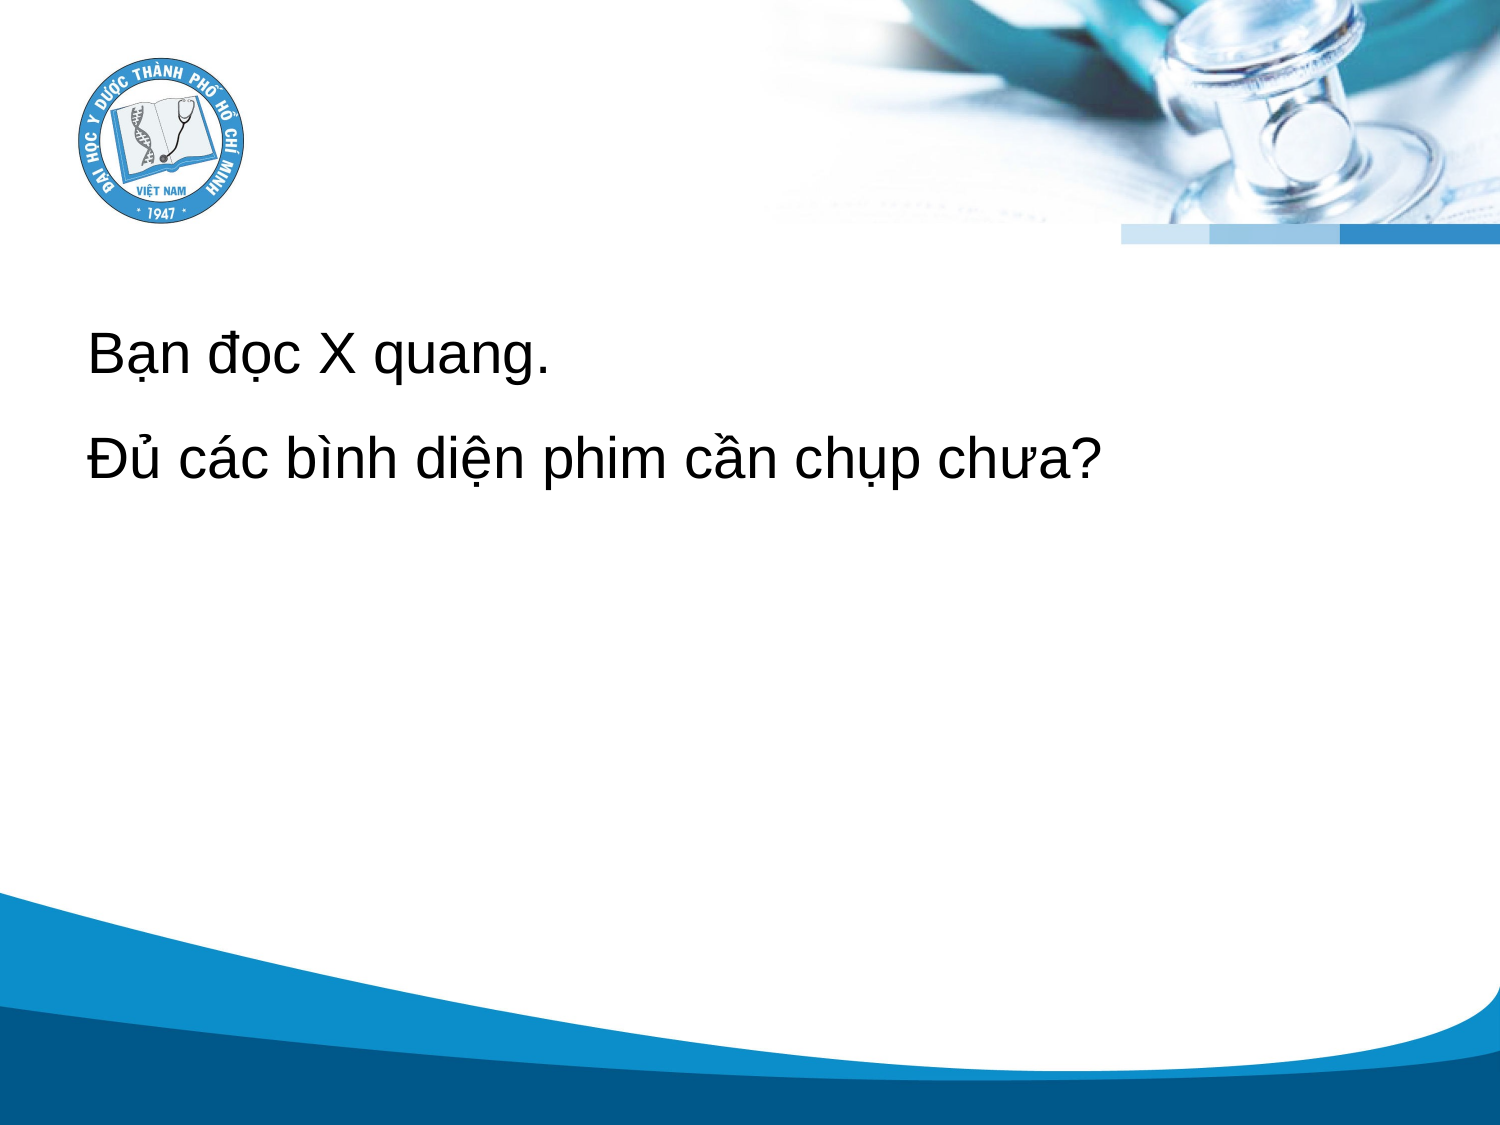

#
Bạn đọc X quang.
Đủ các bình diện phim cần chụp chưa?